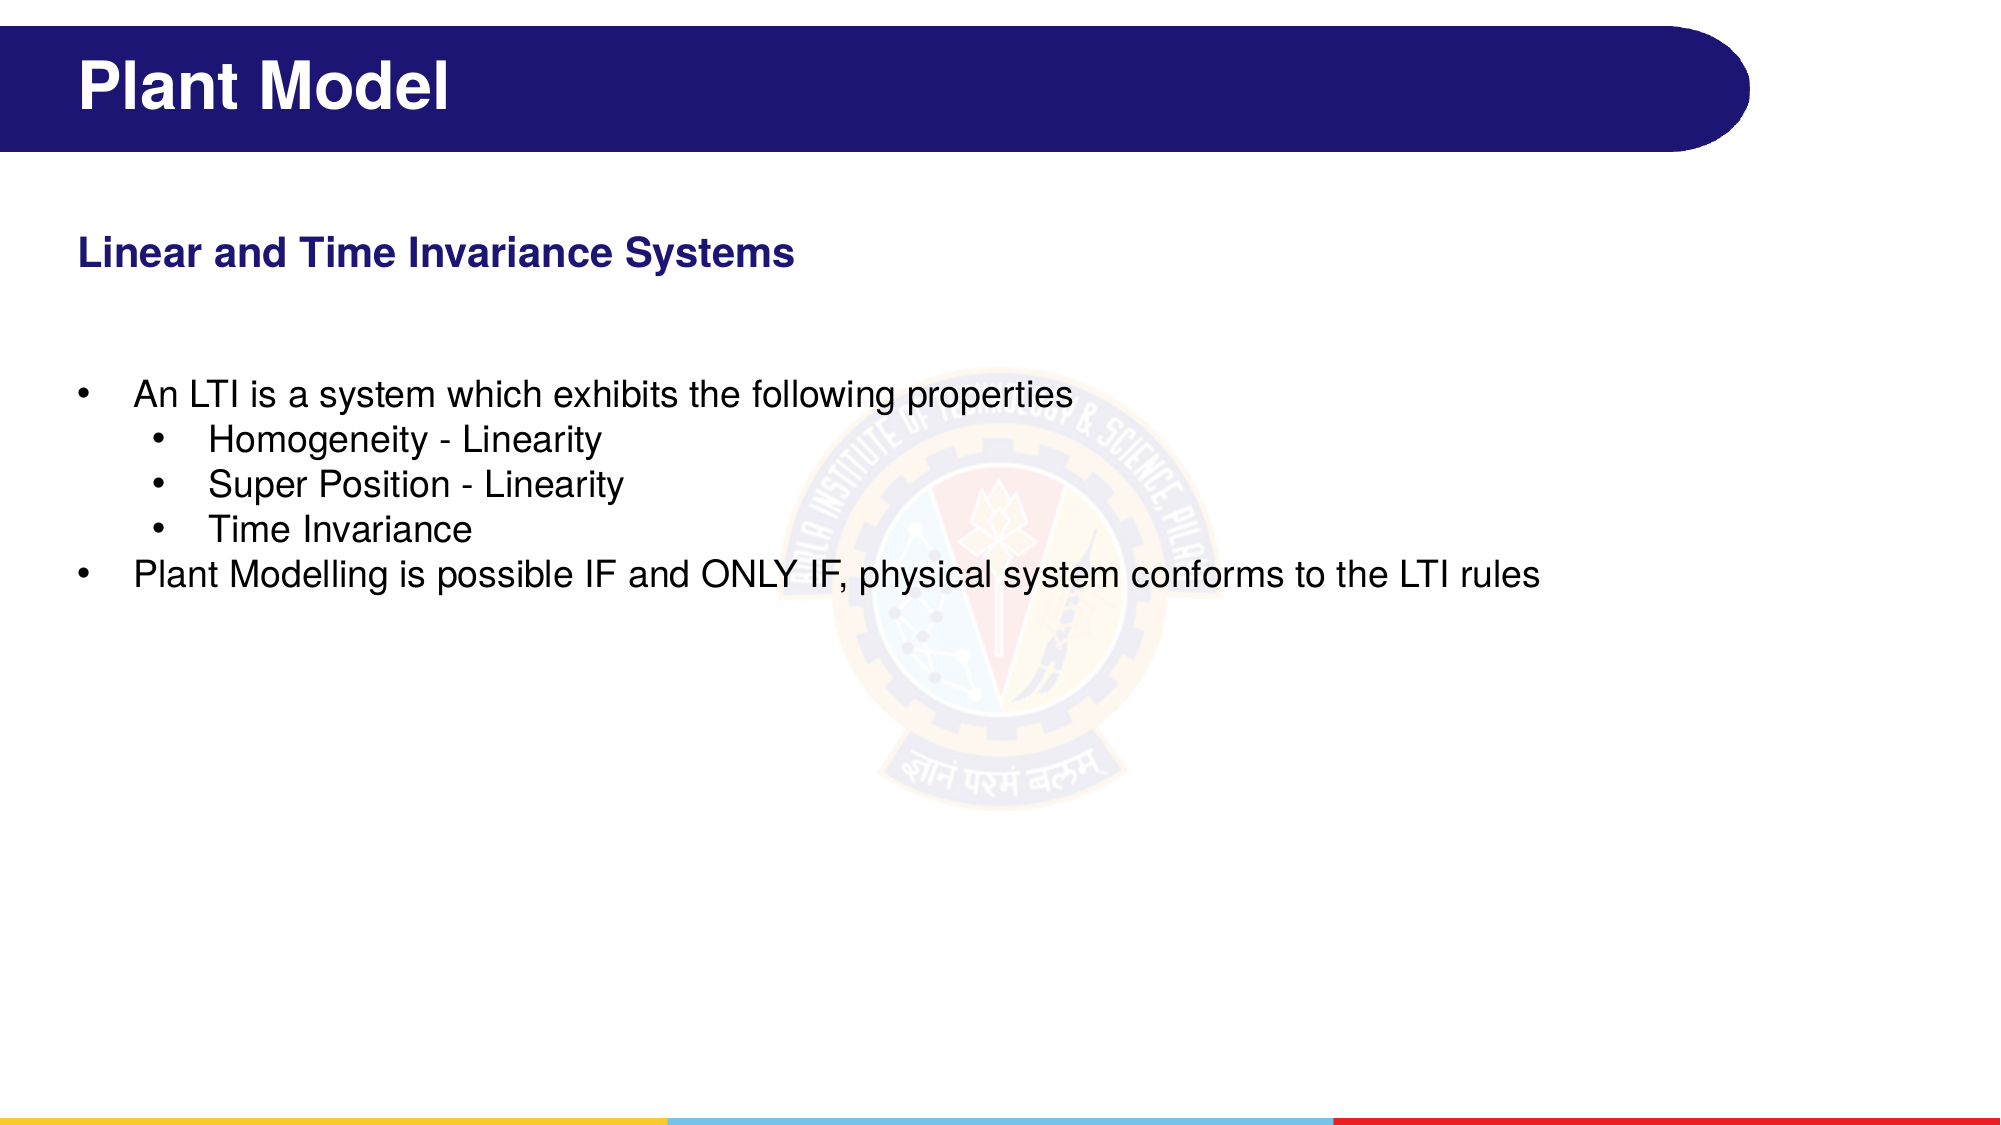

# Plant Model
Linear and Time Invariance Systems
An LTI is a system which exhibits the following properties
Homogeneity - Linearity
Super Position - Linearity
Time Invariance
Plant Modelling is possible IF and ONLY IF, physical system conforms to the LTI rules